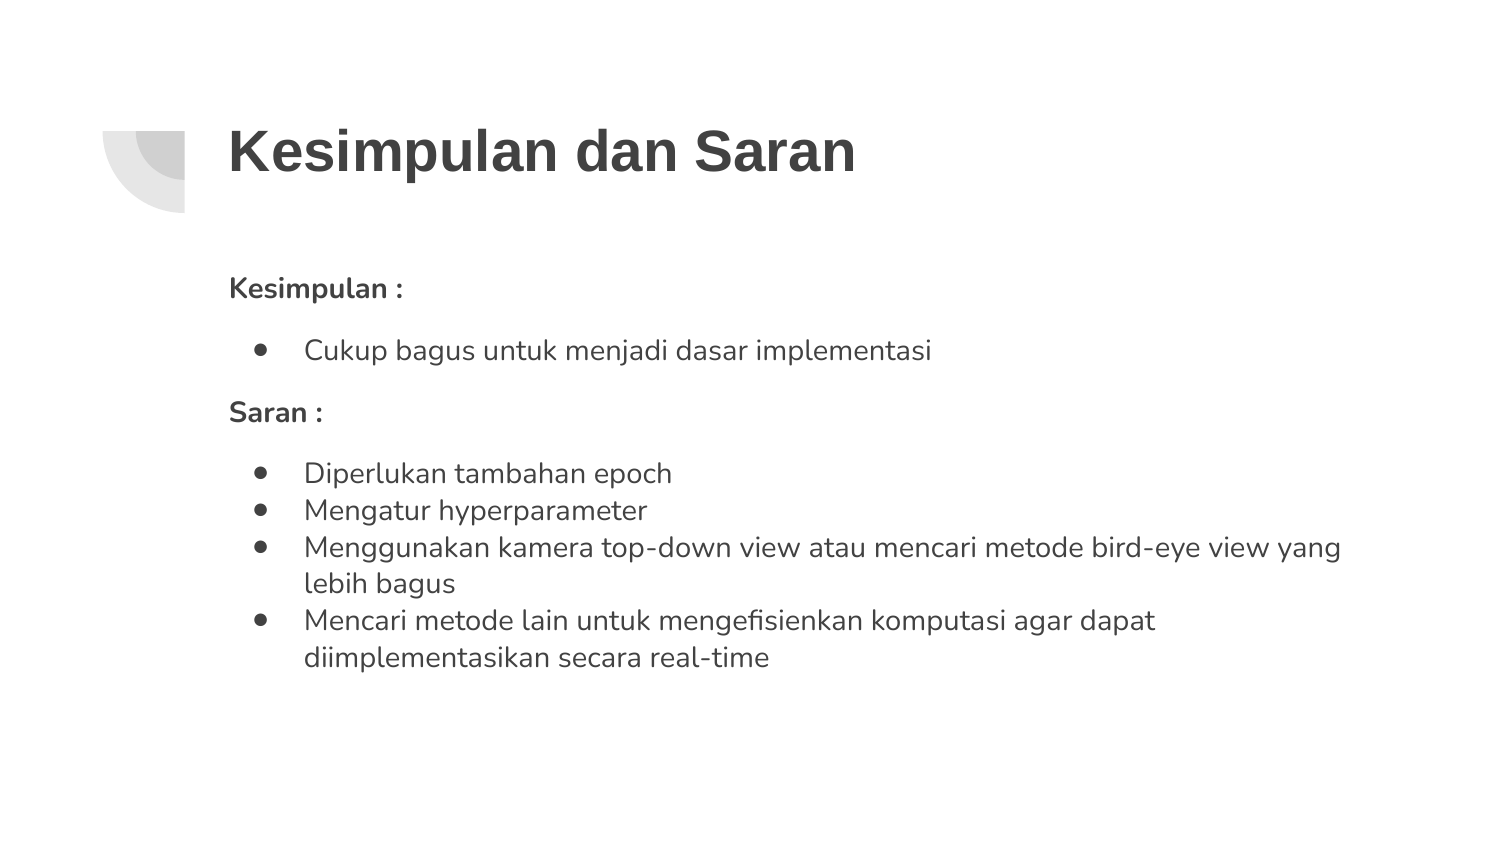

# Kesimpulan dan Saran
Kesimpulan :
Cukup bagus untuk menjadi dasar implementasi
Saran :
Diperlukan tambahan epoch
Mengatur hyperparameter
Menggunakan kamera top-down view atau mencari metode bird-eye view yang lebih bagus
Mencari metode lain untuk mengefisienkan komputasi agar dapat diimplementasikan secara real-time